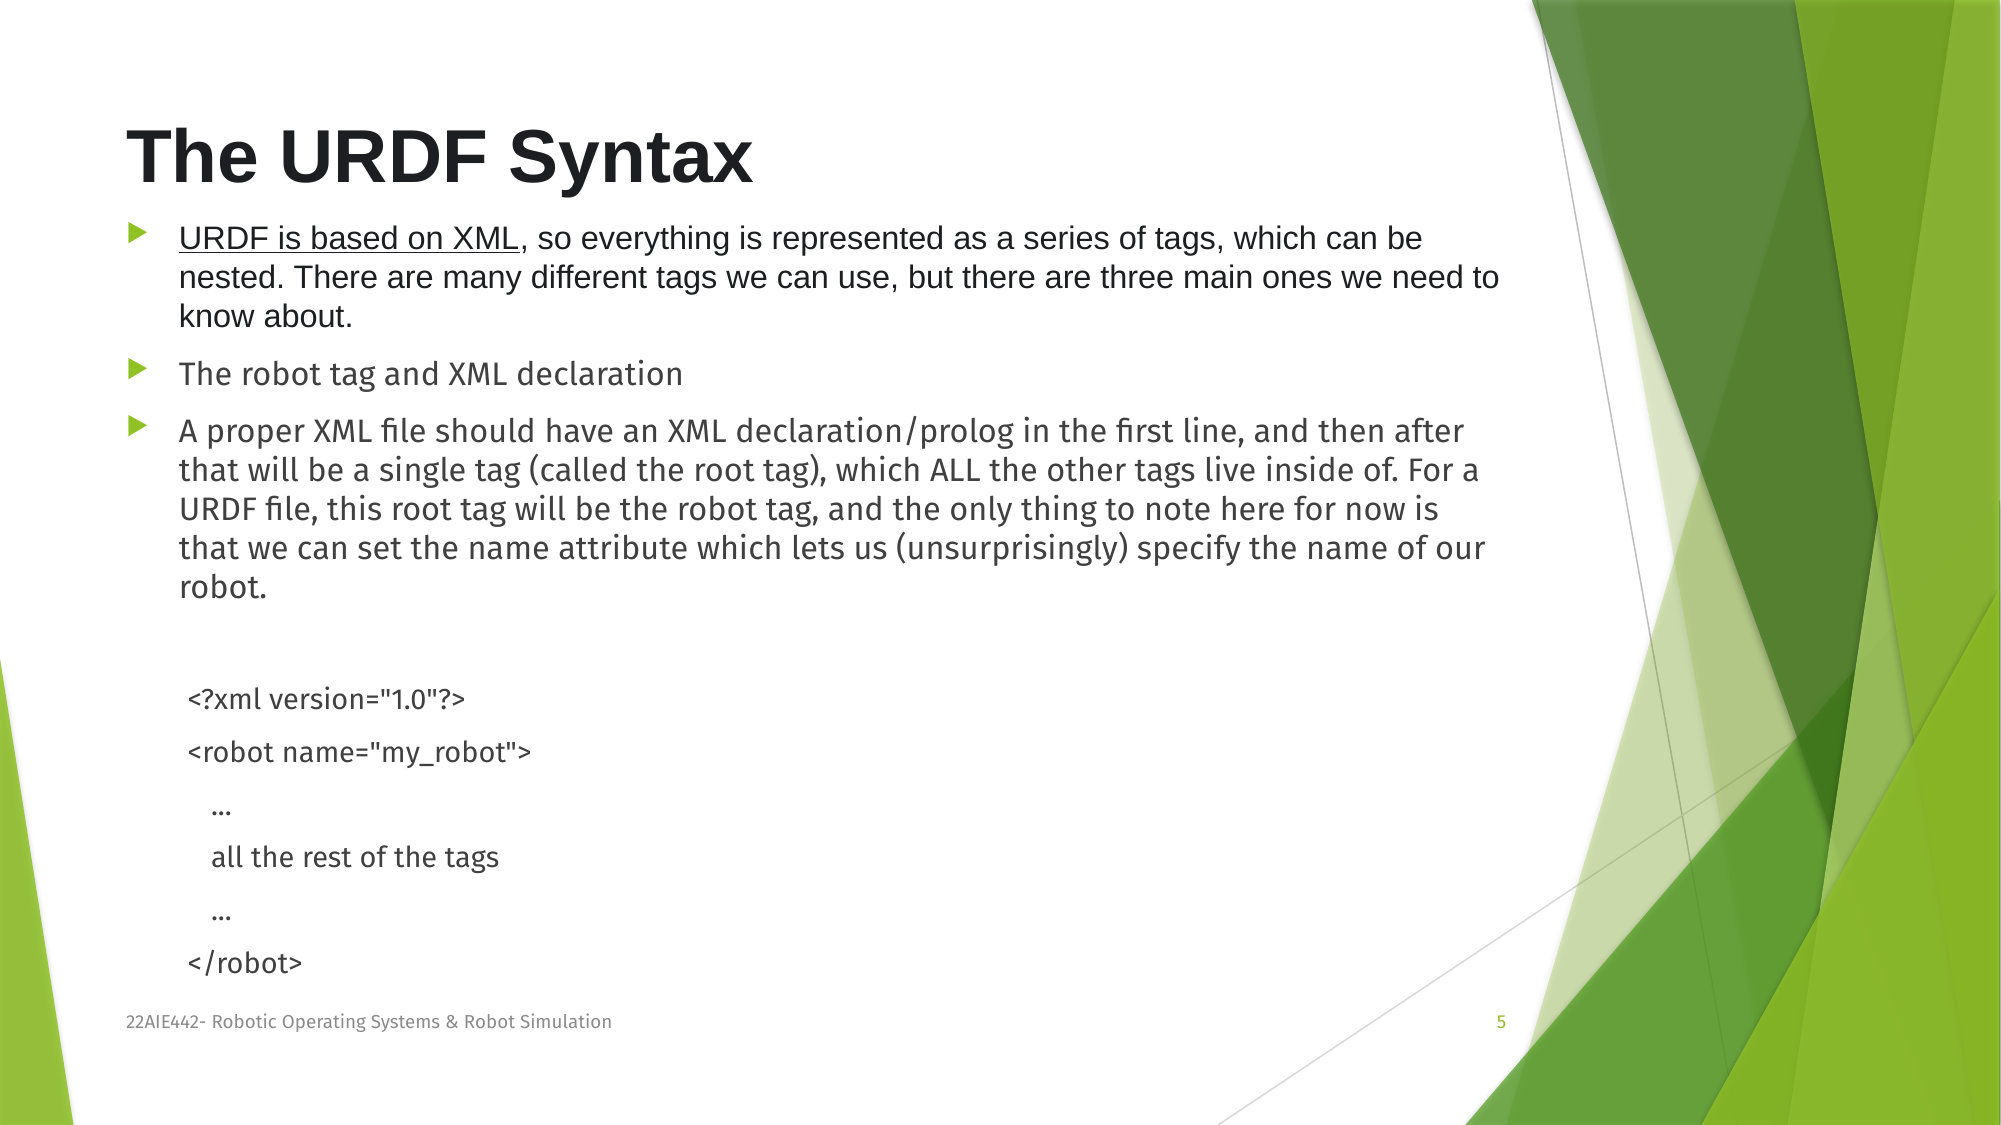

# The URDF Syntax
URDF is based on XML, so everything is represented as a series of tags, which can be nested. There are many different tags we can use, but there are three main ones we need to know about.
The robot tag and XML declaration
A proper XML file should have an XML declaration/prolog in the first line, and then after that will be a single tag (called the root tag), which ALL the other tags live inside of. For a URDF file, this root tag will be the robot tag, and the only thing to note here for now is that we can set the name attribute which lets us (unsurprisingly) specify the name of our robot.

<?xml version="1.0"?>
<robot name="my_robot">
   ...
   all the rest of the tags
   ...
</robot>

22AIE442- Robotic Operating Systems & Robot Simulation
5